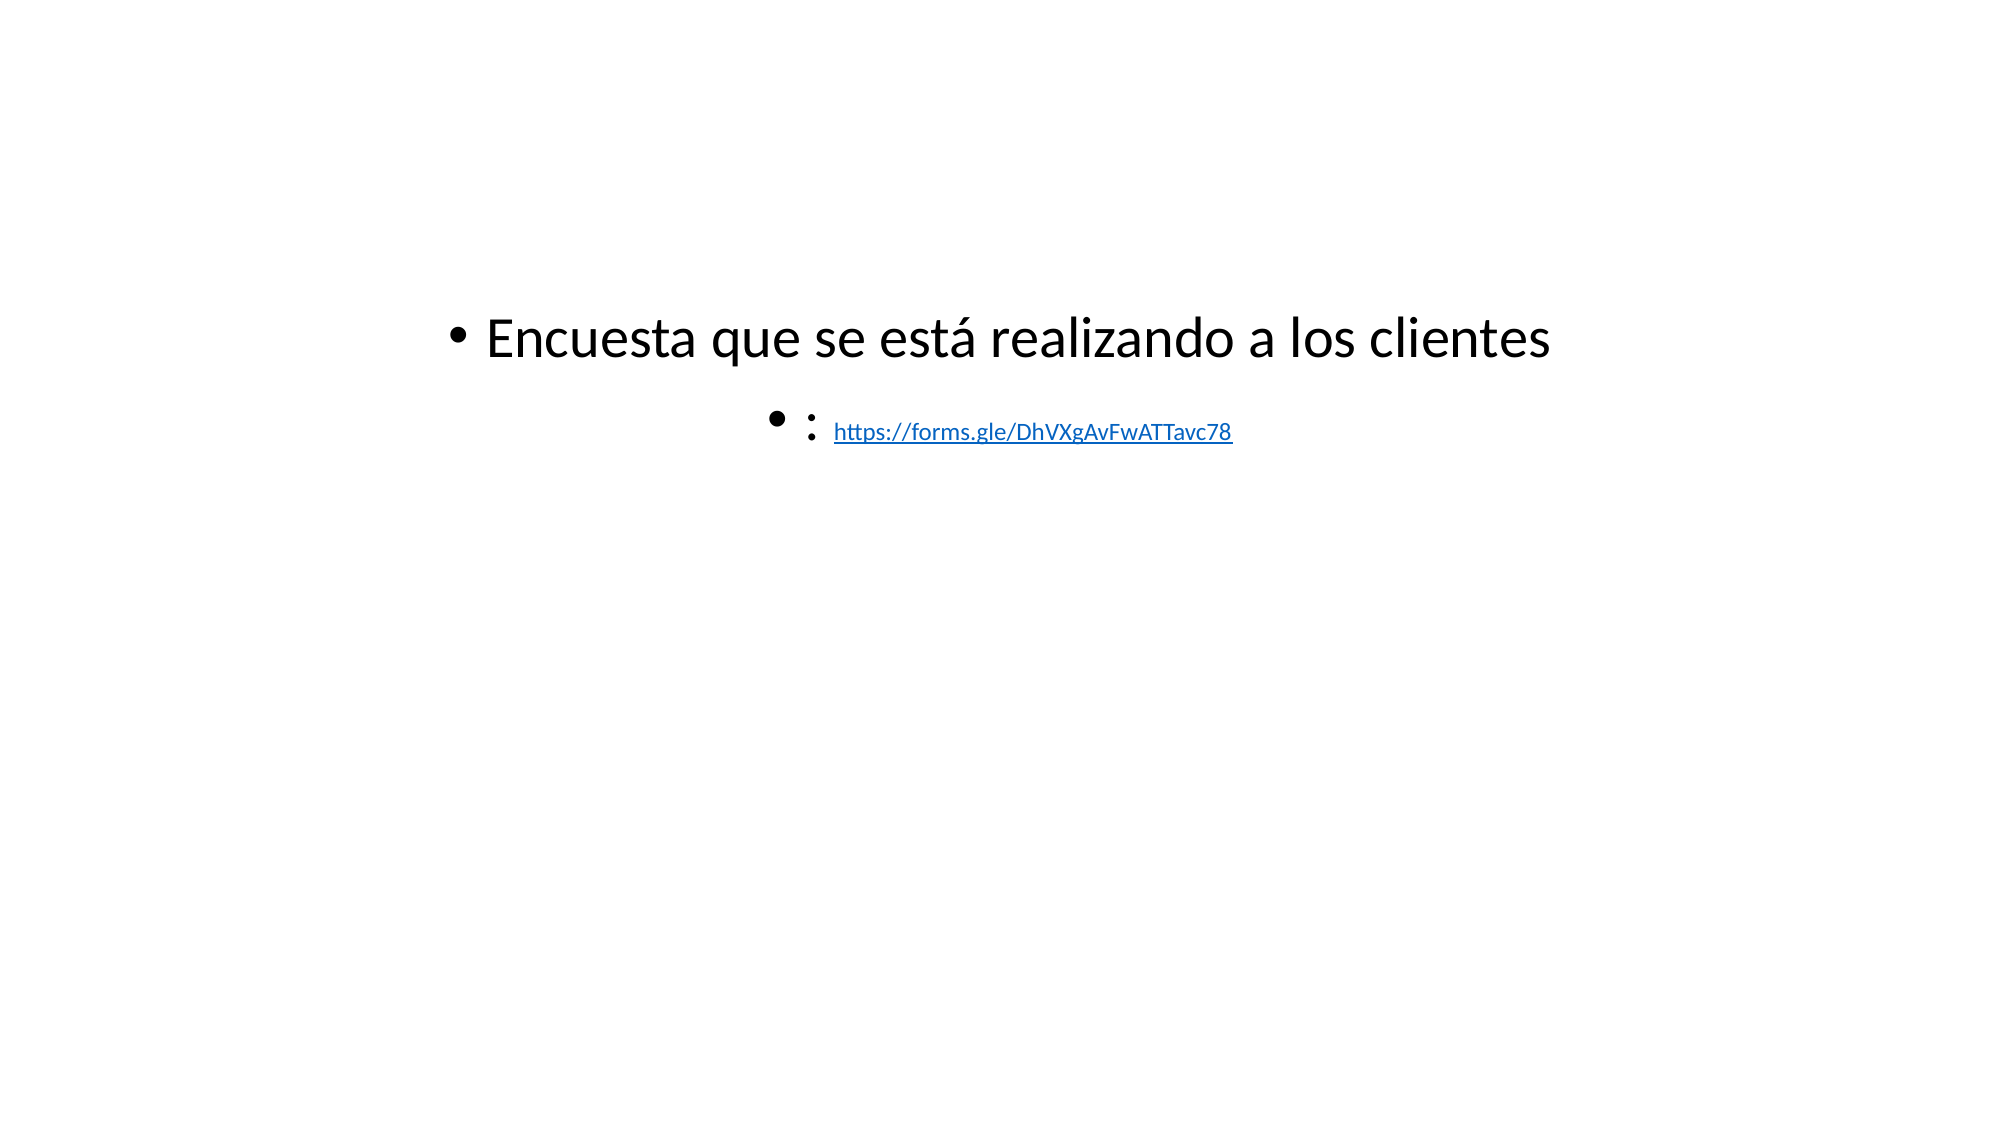

Encuesta que se está realizando a los clientes
: https://forms.gle/DhVXgAvFwATTavc78